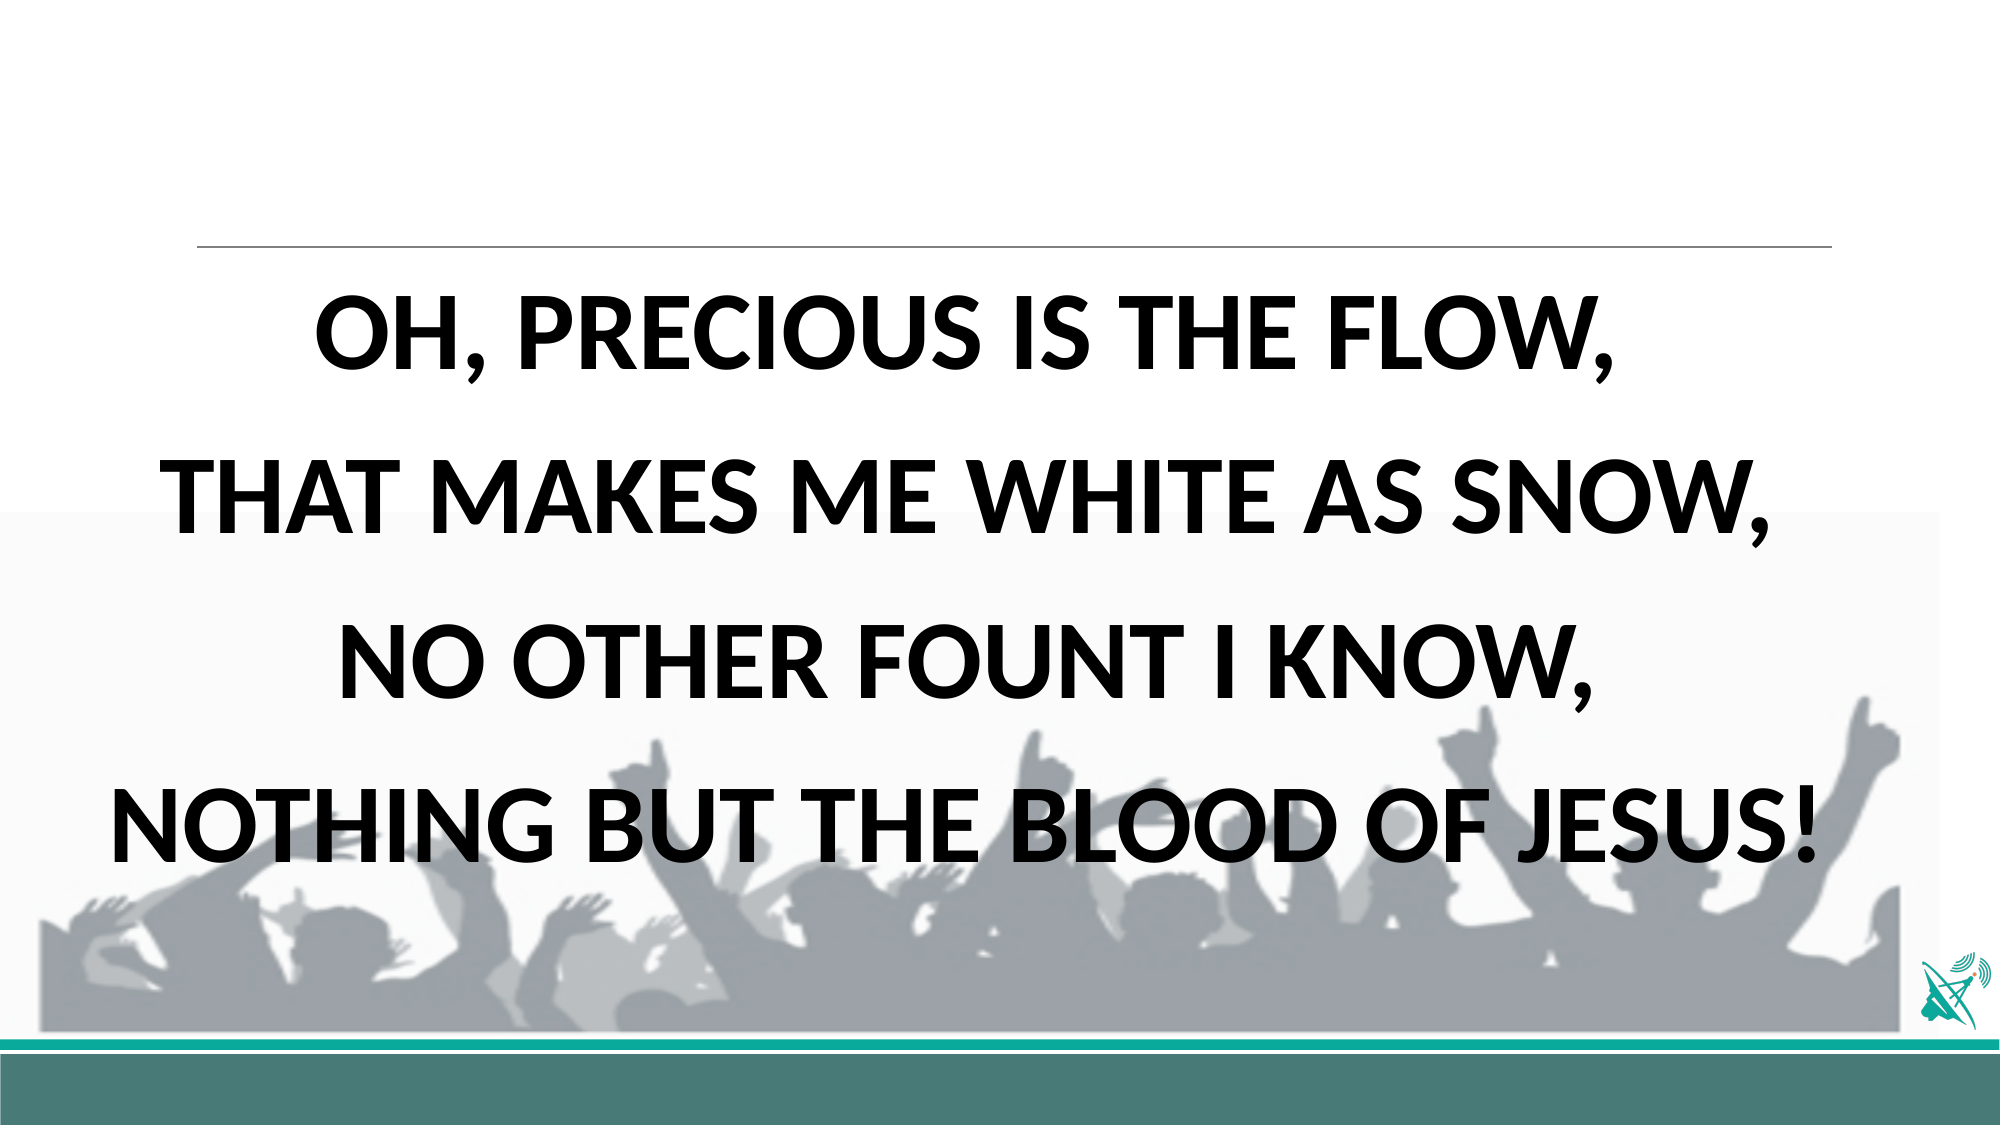

OH, PRECIOUS IS THE FLOW,
THAT MAKES ME WHITE AS SNOW,
NO OTHER FOUNT I KNOW,
NOTHING BUT THE BLOOD OF JESUS!